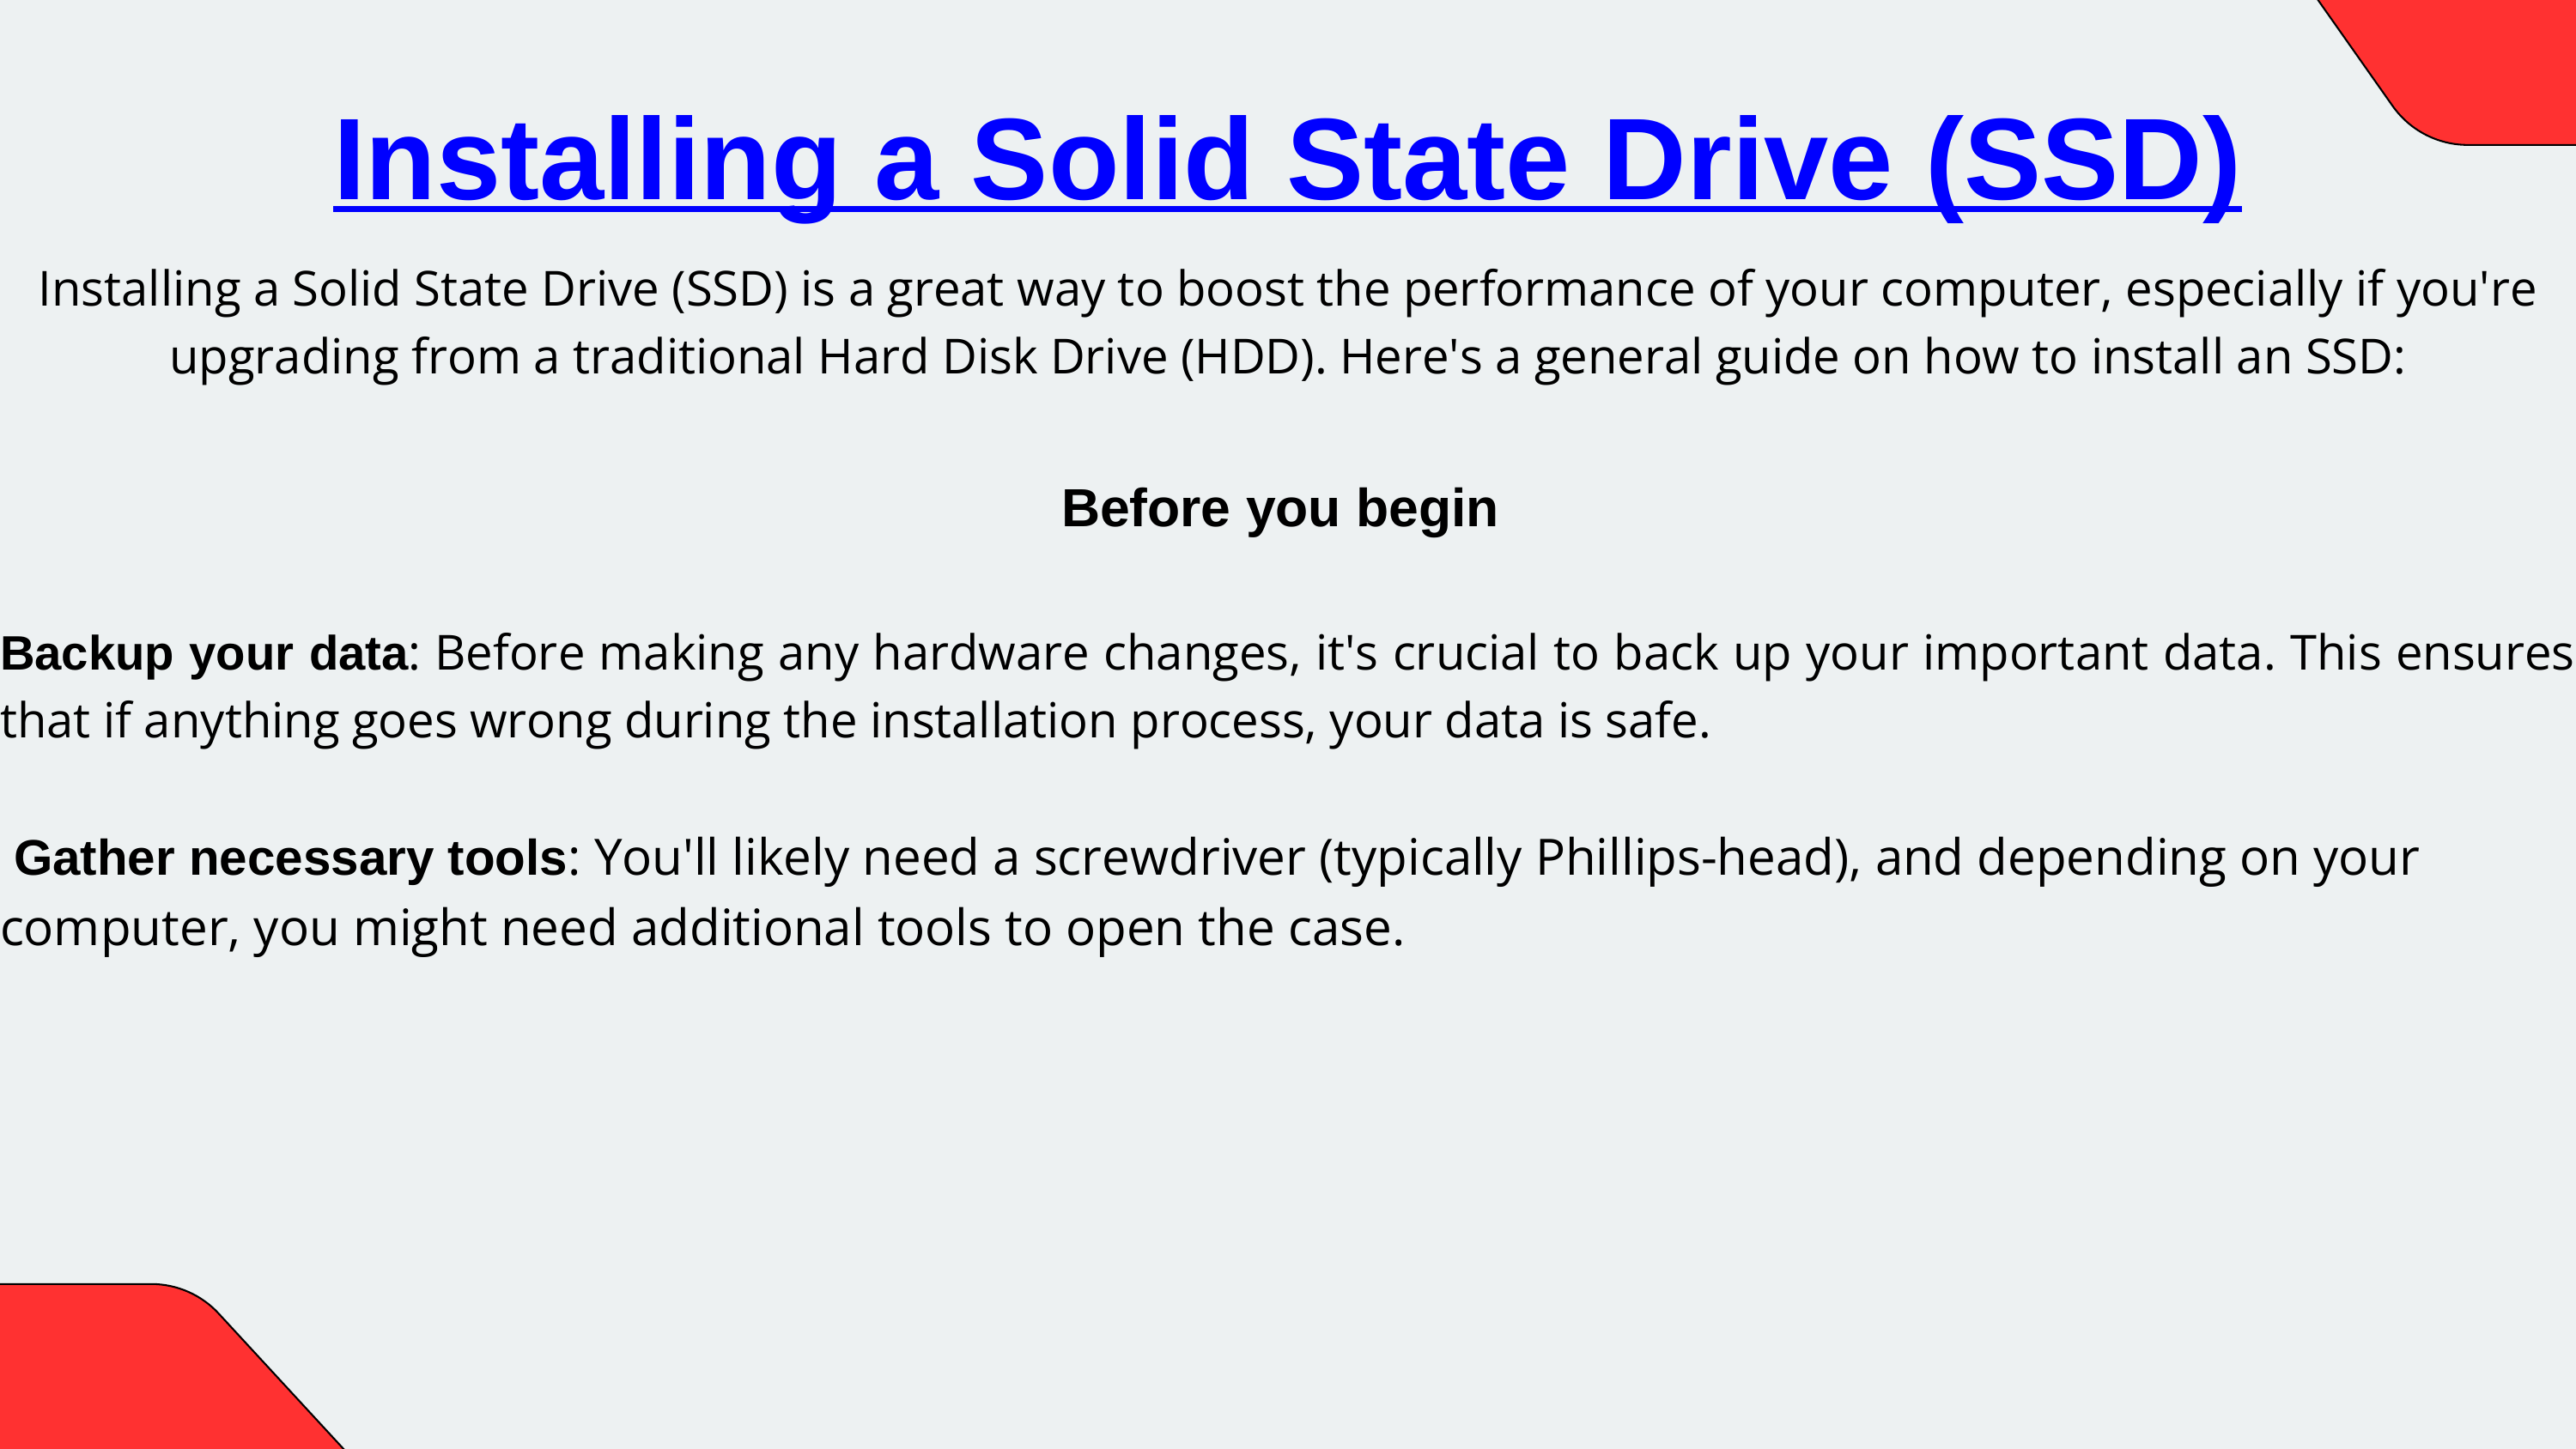

Installing a Solid State Drive (SSD)

Installing a Solid State Drive (SSD) is a great way to boost the performance of your computer, especially if you're upgrading from a traditional Hard Disk Drive (HDD). Here's a general guide on how to install an SSD:

Before you begin

Backup your data: Before making any hardware changes, it's crucial to back up your important data. This ensures that if anything goes wrong during the installation process, your data is safe.

 Gather necessary tools: You'll likely need a screwdriver (typically Phillips-head), and depending on your computer, you might need additional tools to open the case.